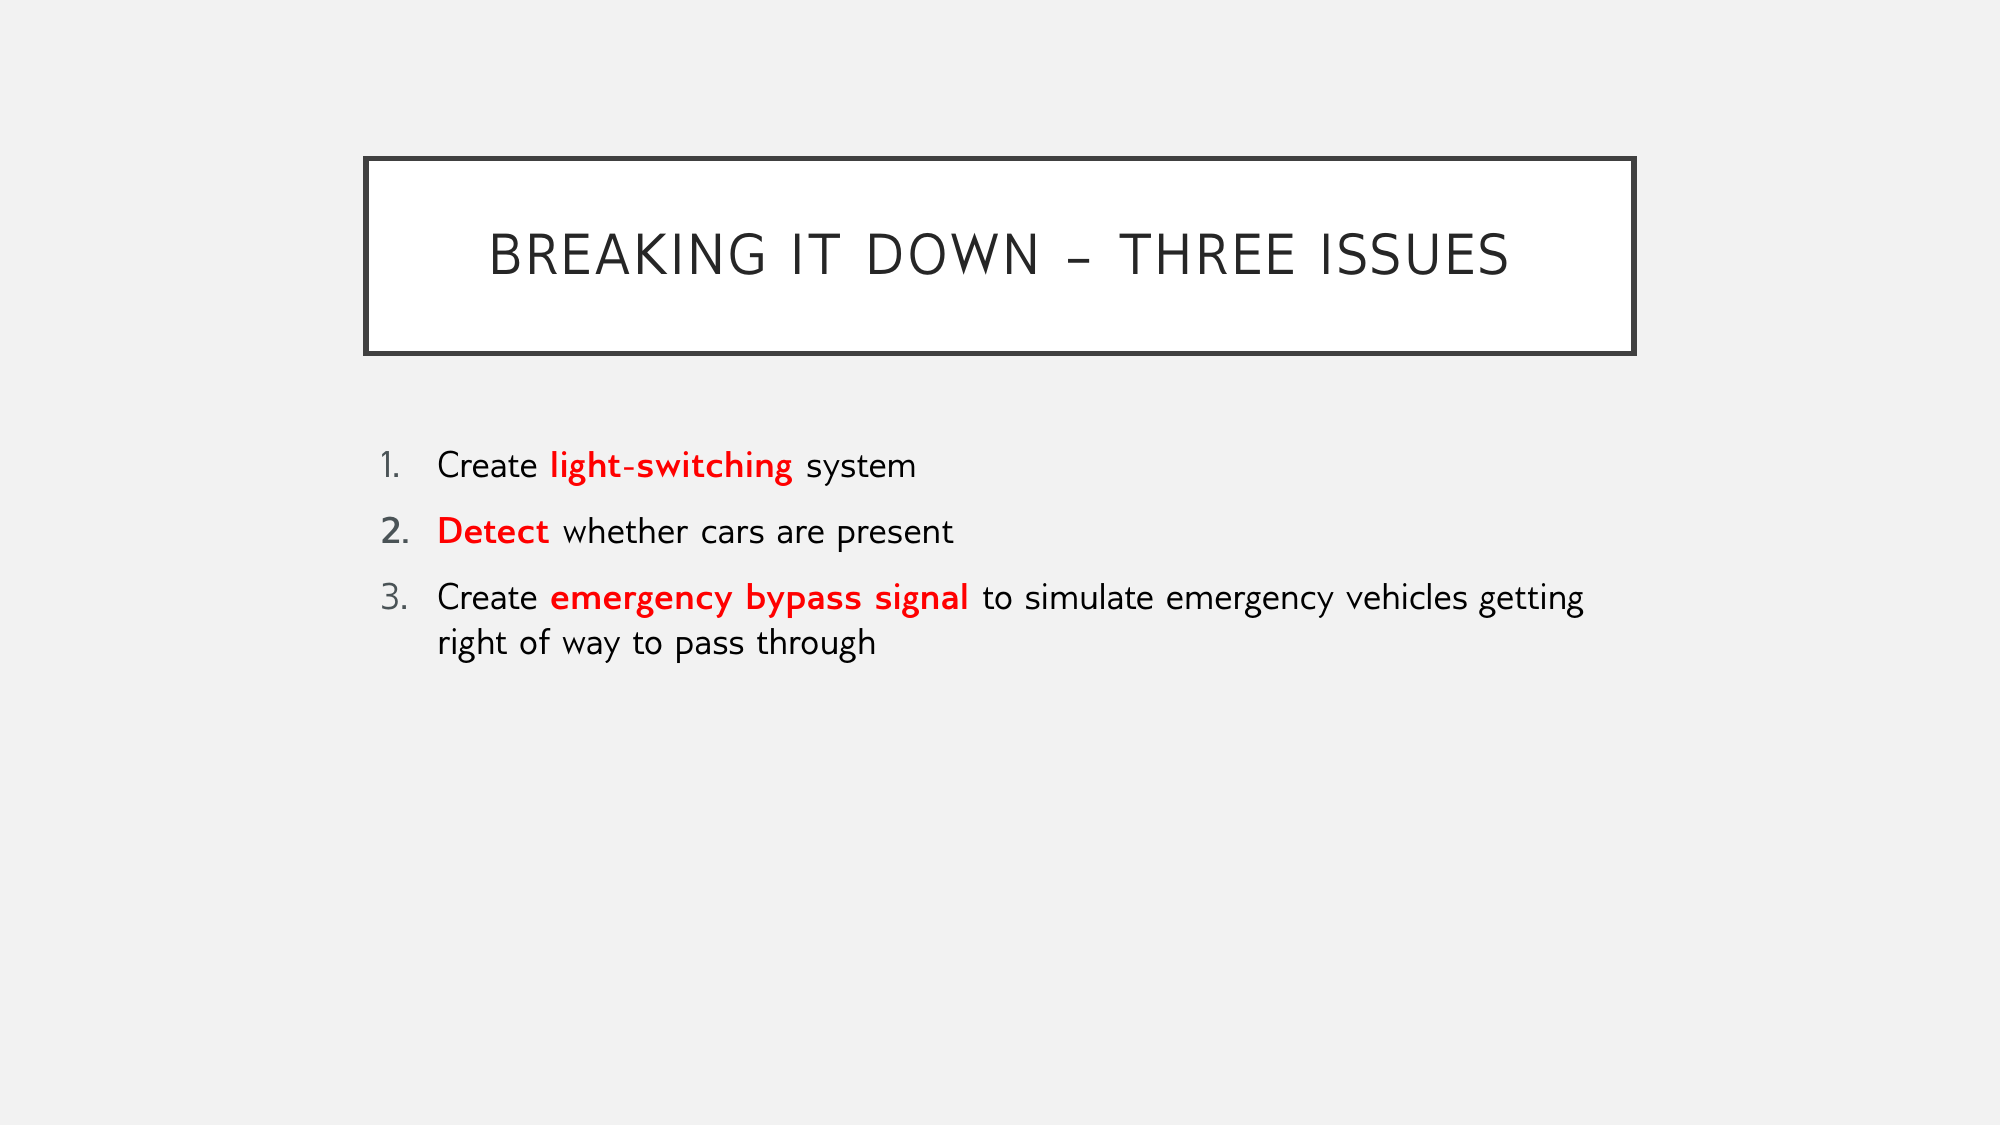

# Breaking it down – Three issues
Create light-switching system
Detect whether cars are present
Create emergency bypass signal to simulate emergency vehicles getting right of way to pass through